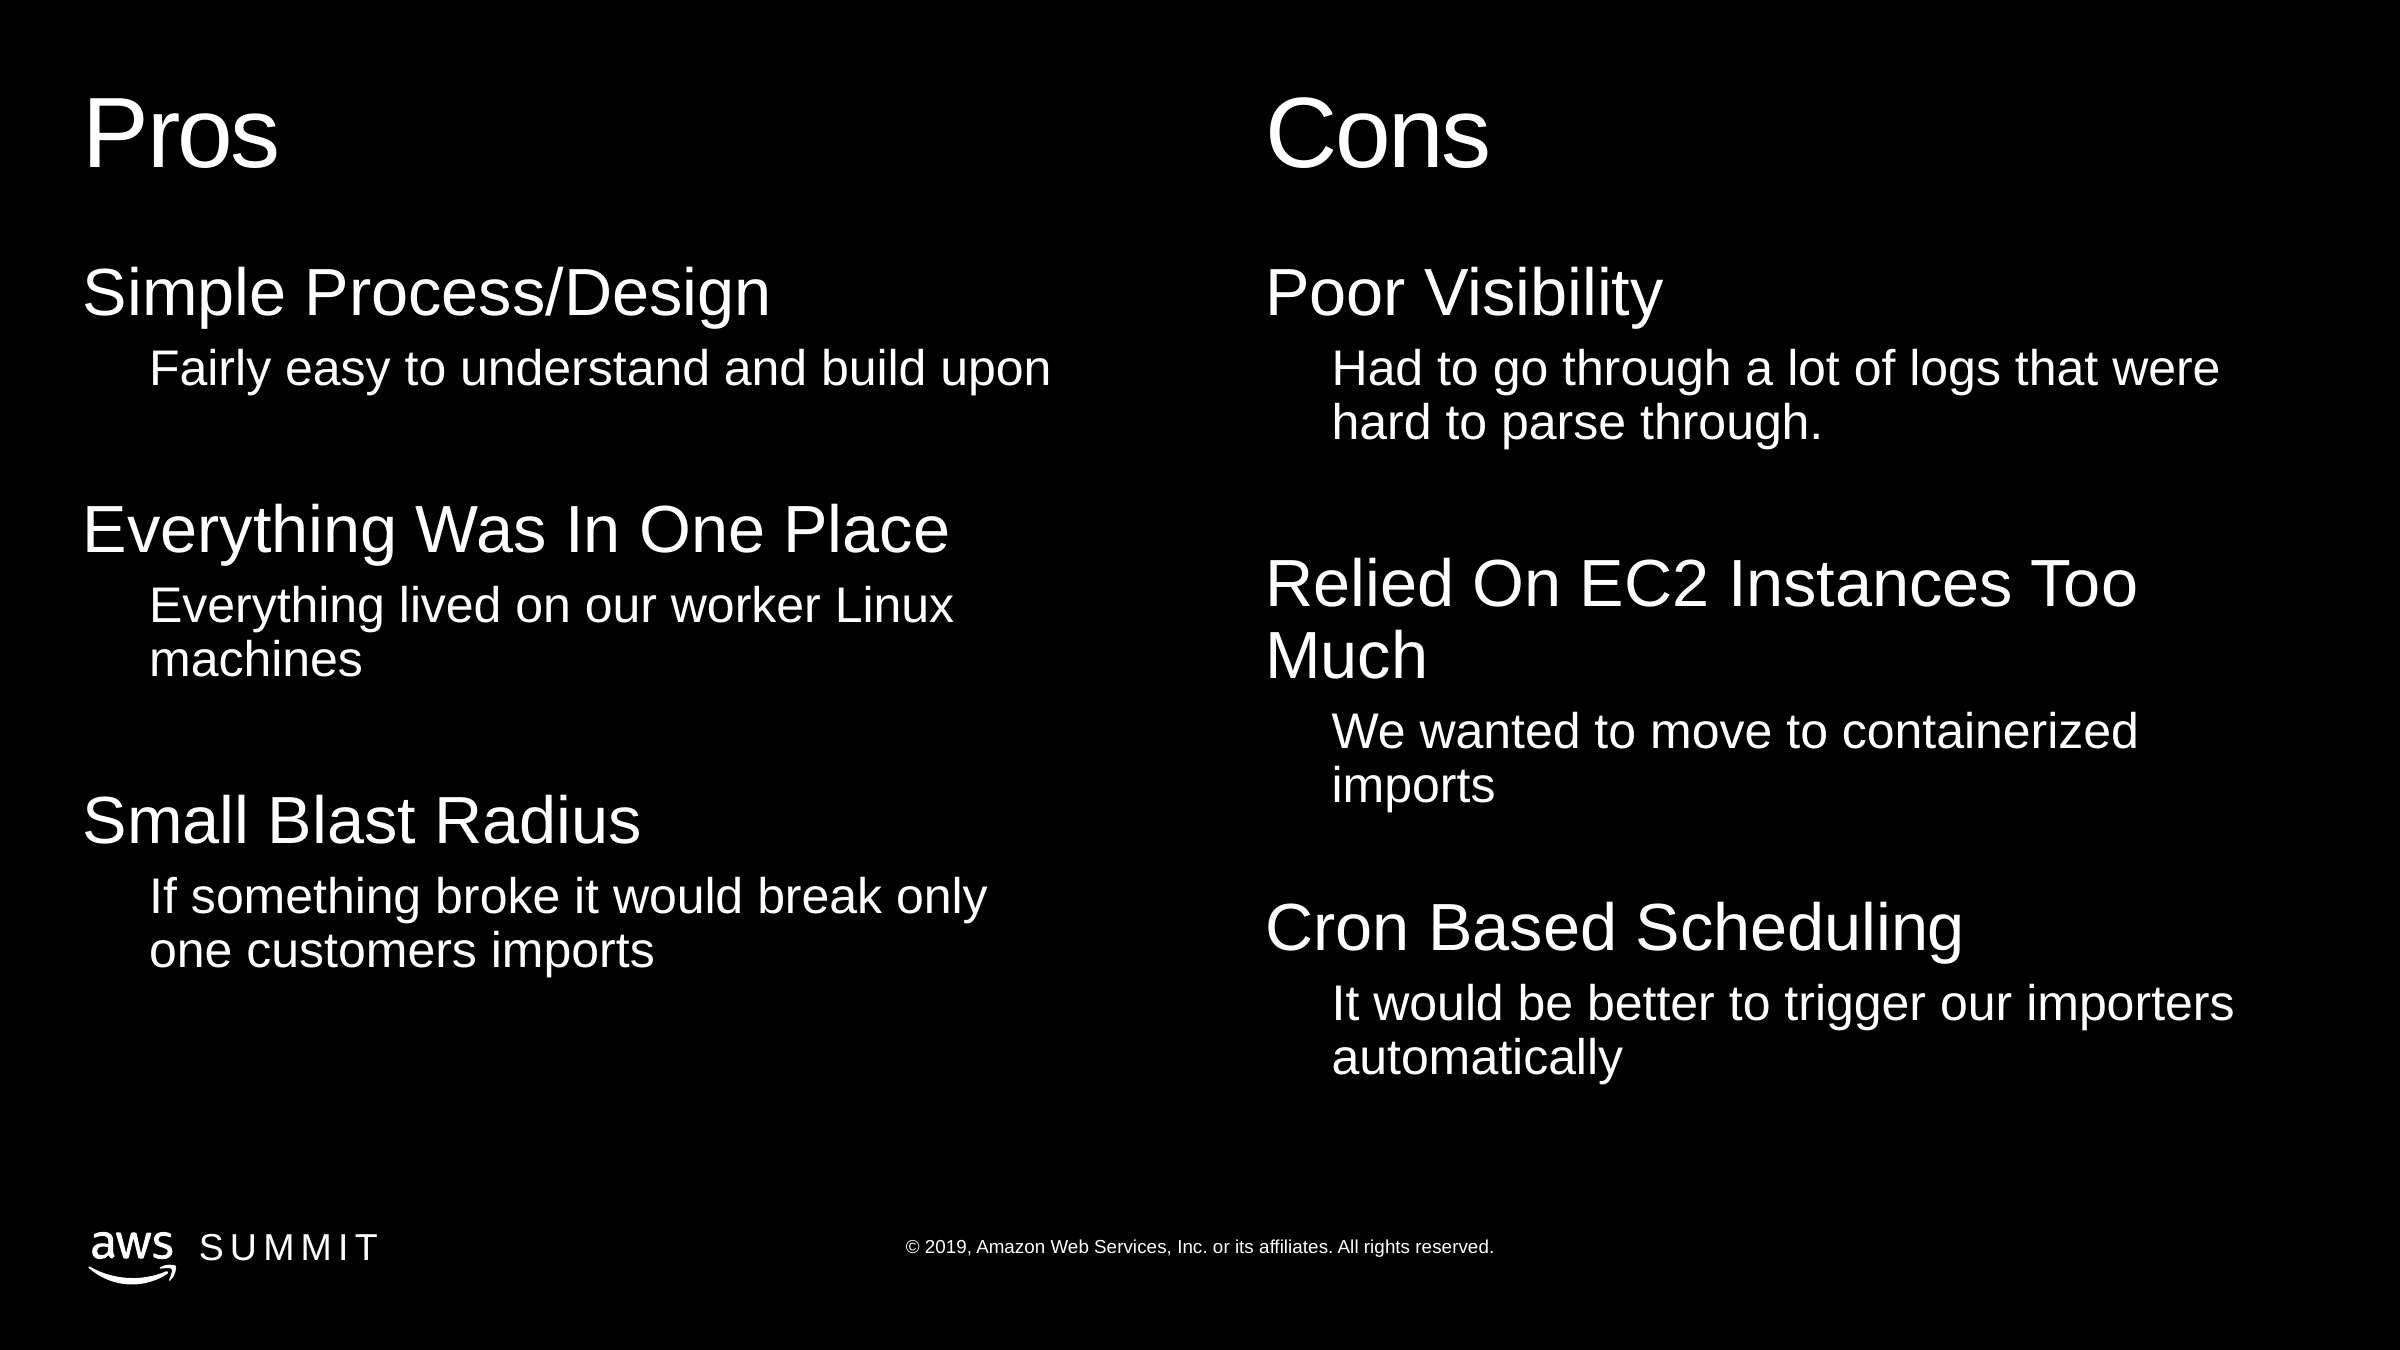

# Pros
Cons
Simple Process/Design
Fairly easy to understand and build upon

Everything Was In One Place
Everything lived on our worker Linux machines

Small Blast Radius
If something broke it would break only one customers imports
Poor Visibility
Had to go through a lot of logs that were hard to parse through.

Relied On EC2 Instances Too Much
We wanted to move to containerized imports

Cron Based Scheduling
It would be better to trigger our importers automatically